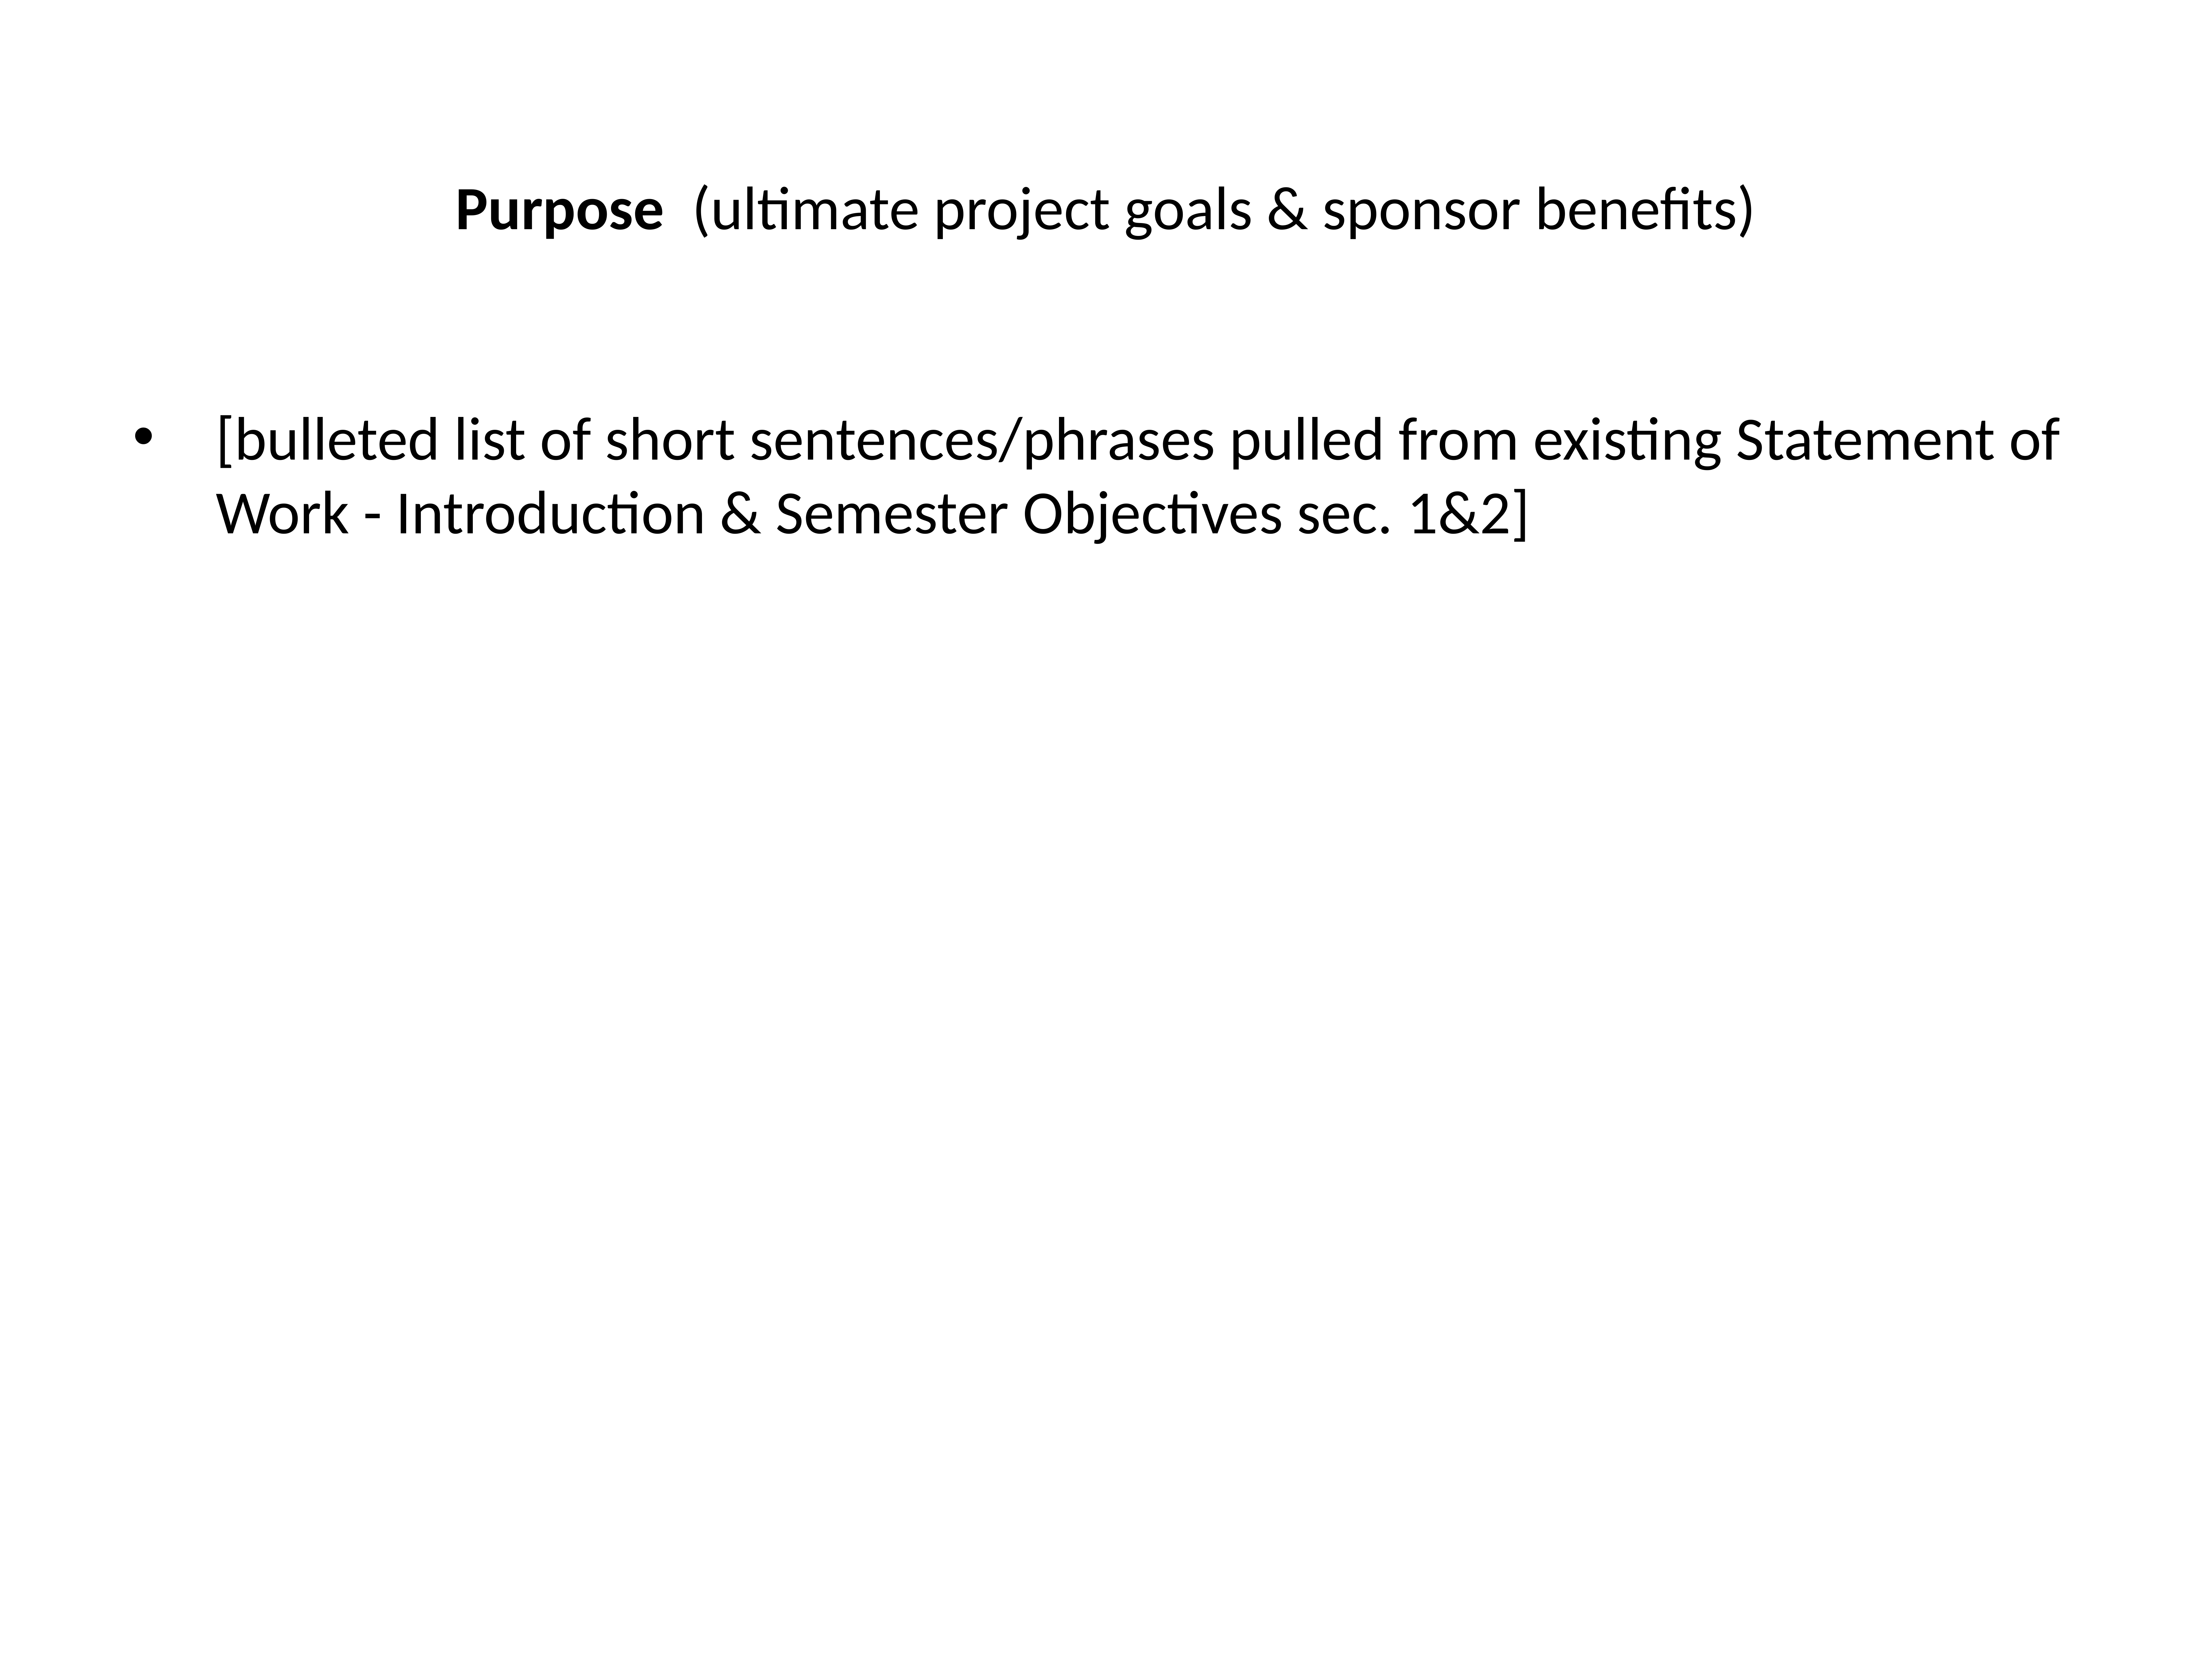

# Purpose  (ultimate project goals & sponsor benefits)
[bulleted list of short sentences/phrases pulled from existing Statement of Work - Introduction & Semester Objectives sec. 1&2]